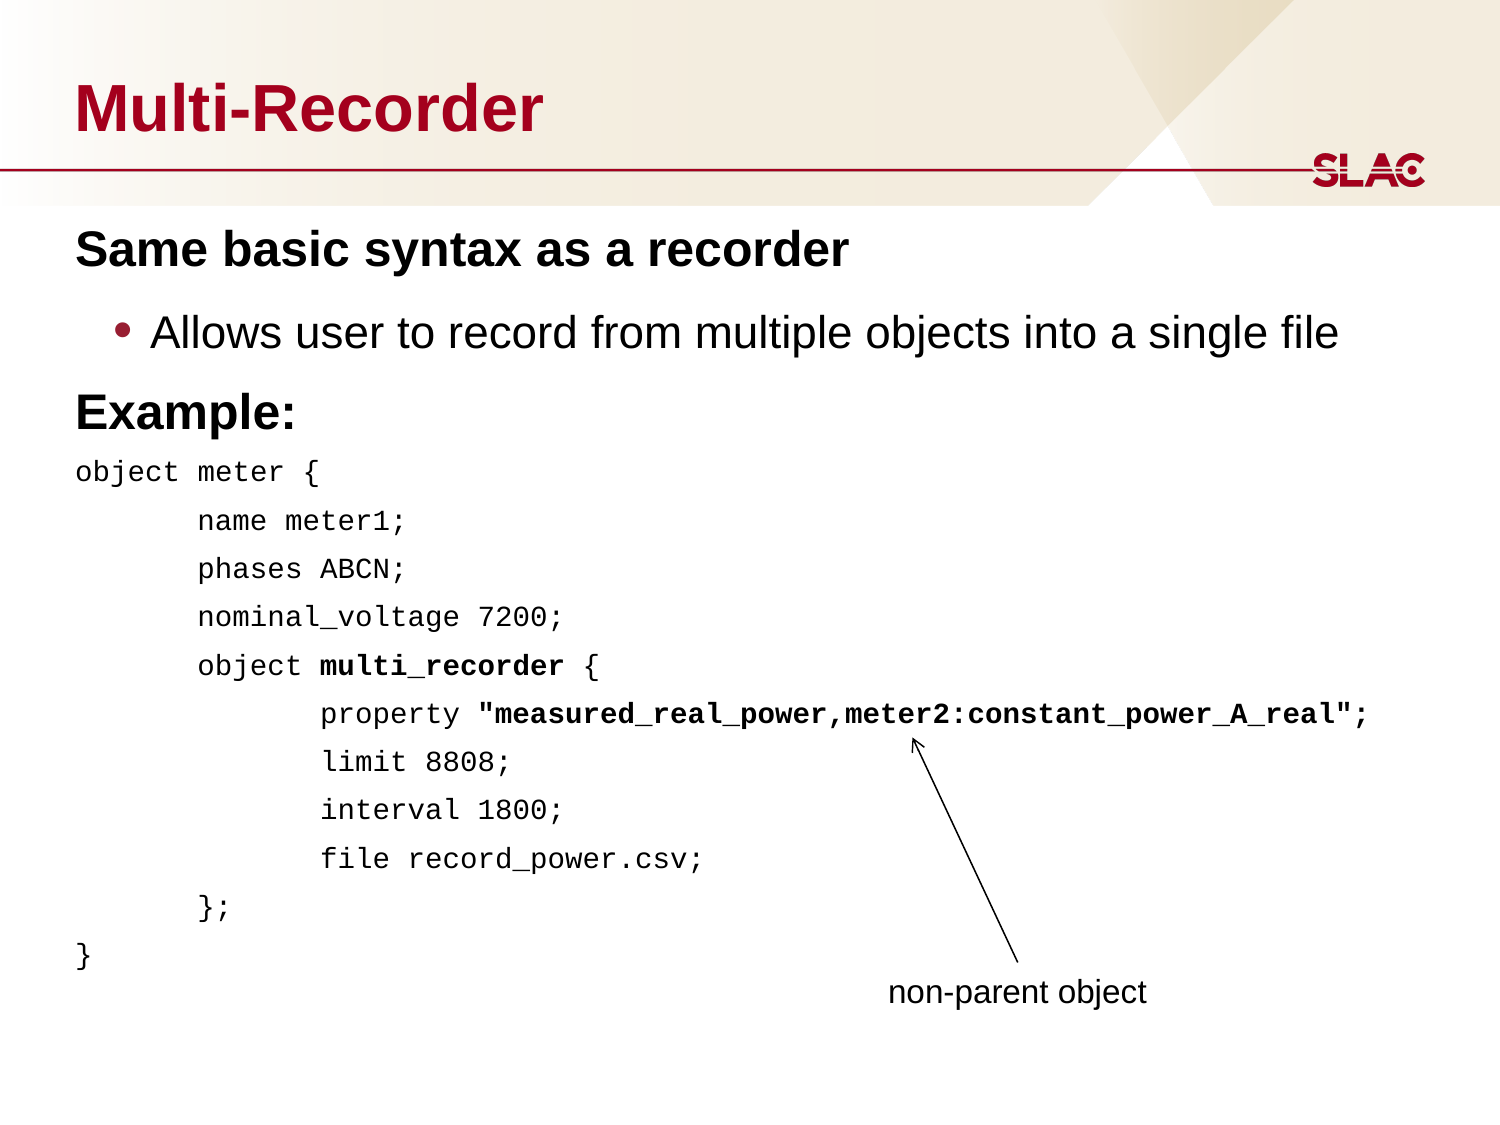

# Multi-Recorder
Same basic syntax as a recorder
Allows user to record from multiple objects into a single file
Example:
object meter {
       name meter1;
       phases ABCN;
       nominal_voltage 7200;
       object multi_recorder {
              property "measured_real_power,meter2:constant_power_A_real";
              limit 8808;
              interval 1800;
              file record_power.csv;
       };
}
non-parent object